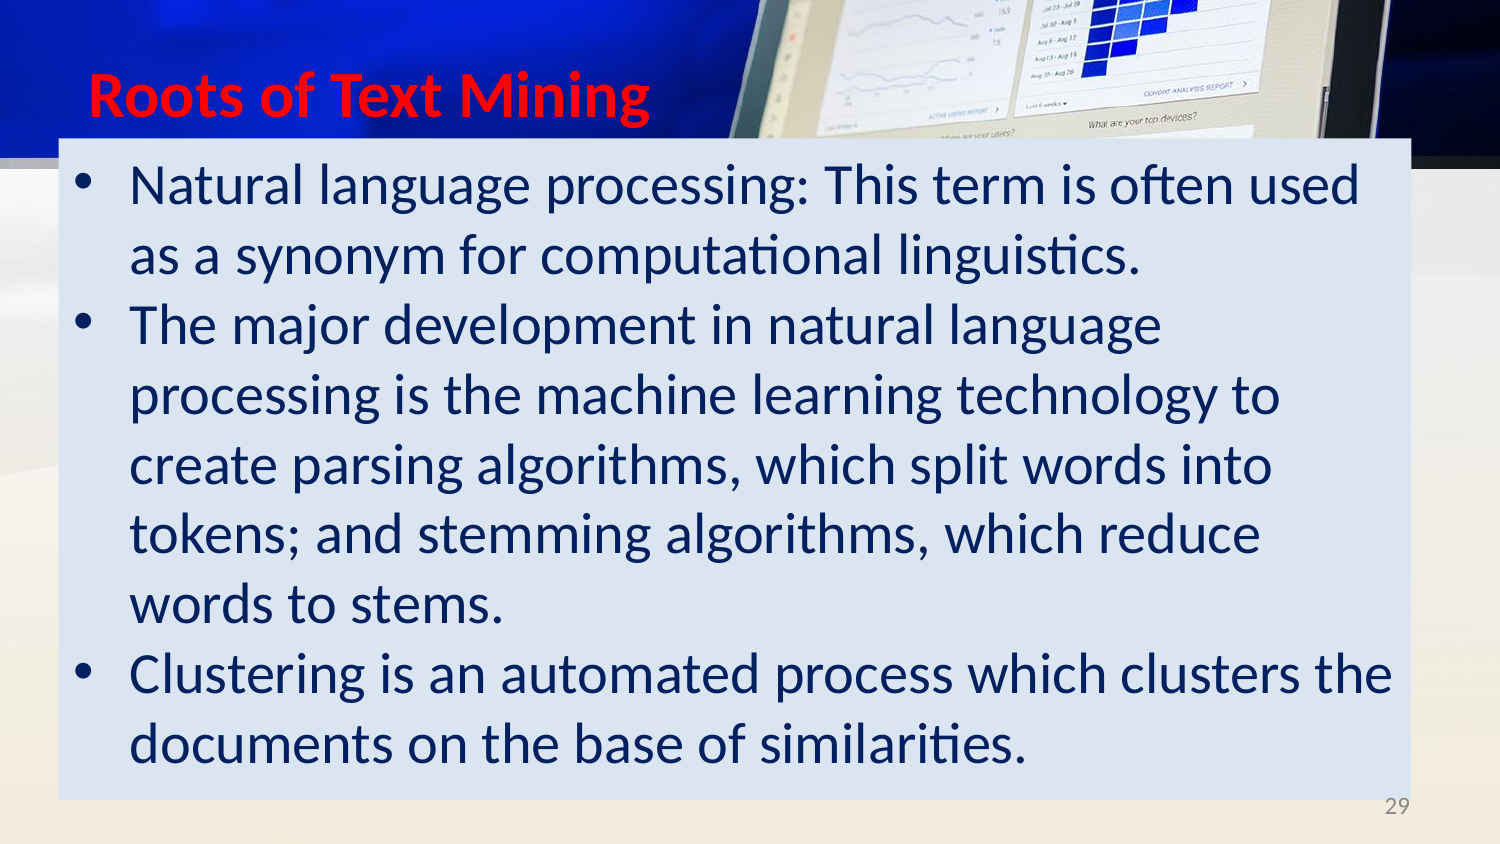

# Roots of Text Mining
Natural language processing: This term is often used as a synonym for computational linguistics.
The major development in natural language processing is the machine learning technology to create parsing algorithms, which split words into tokens; and stemming algorithms, which reduce words to stems.
Clustering is an automated process which clusters the documents on the base of similarities.
29